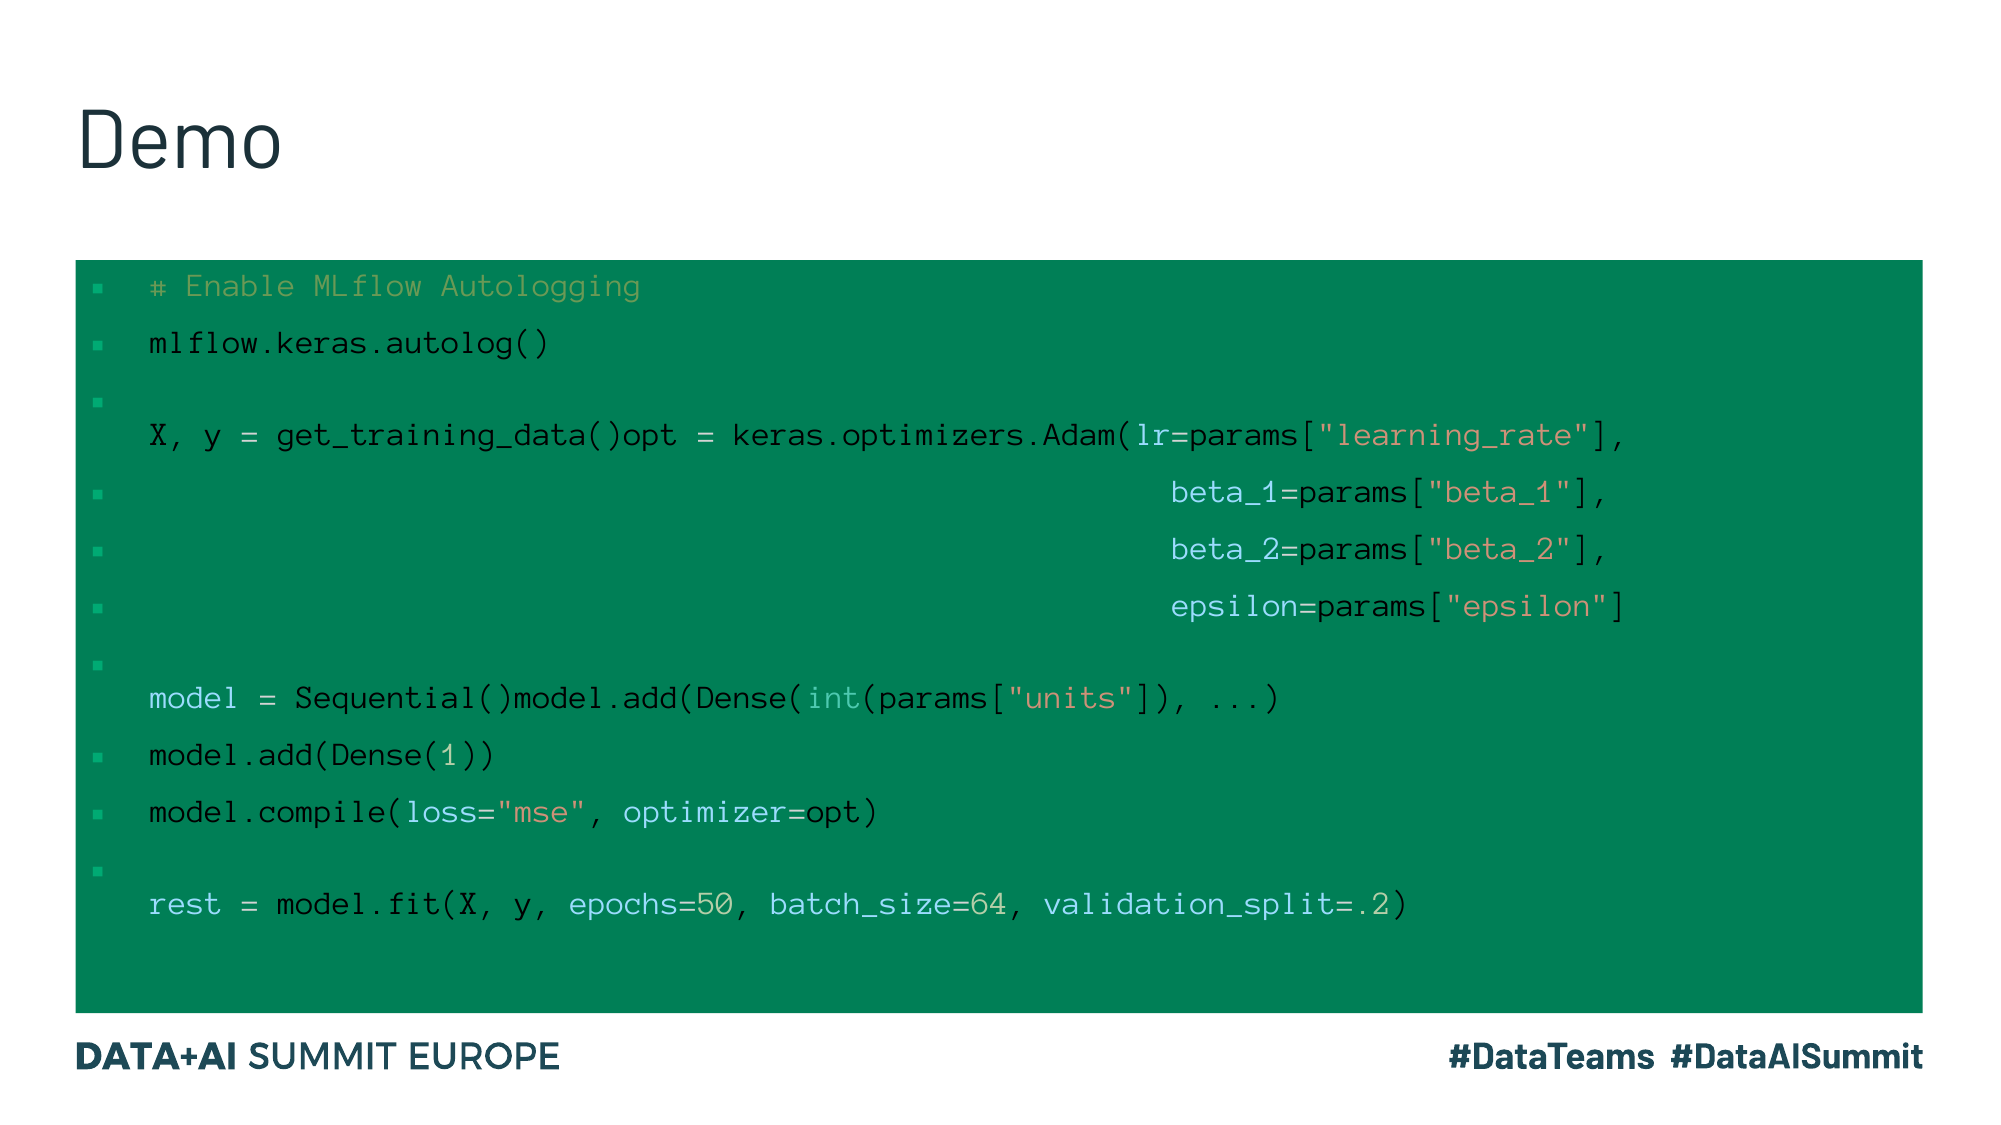

# Demo
# Enable MLflow Autologging
mlflow.keras.autolog()
X, y = get_training_data()opt = keras.optimizers.Adam(lr=params["learning_rate"],
                                                        beta_1=params["beta_1"],
                                                        beta_2=params["beta_2"],
                                                        epsilon=params["epsilon"]
model = Sequential()model.add(Dense(int(params["units"]), ...)
model.add(Dense(1))
model.compile(loss="mse", optimizer=opt)
rest = model.fit(X, y, epochs=50, batch_size=64, validation_split=.2)